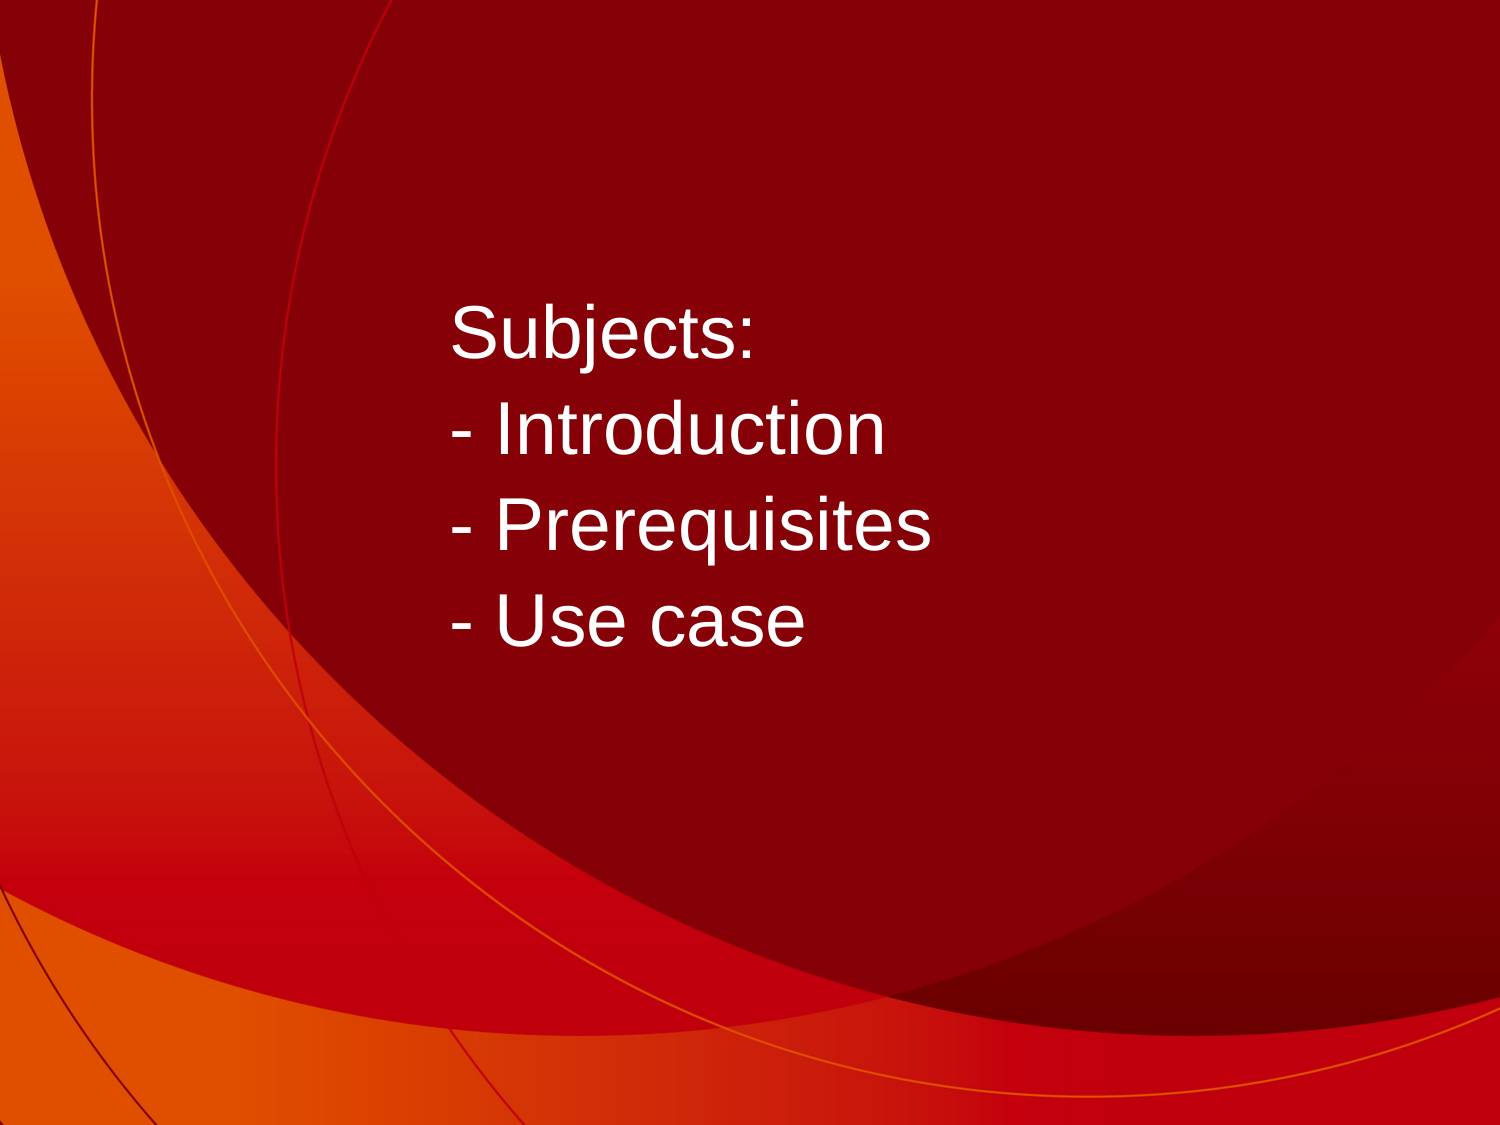

# Subjects: - Introduction - Prerequisites - Use case